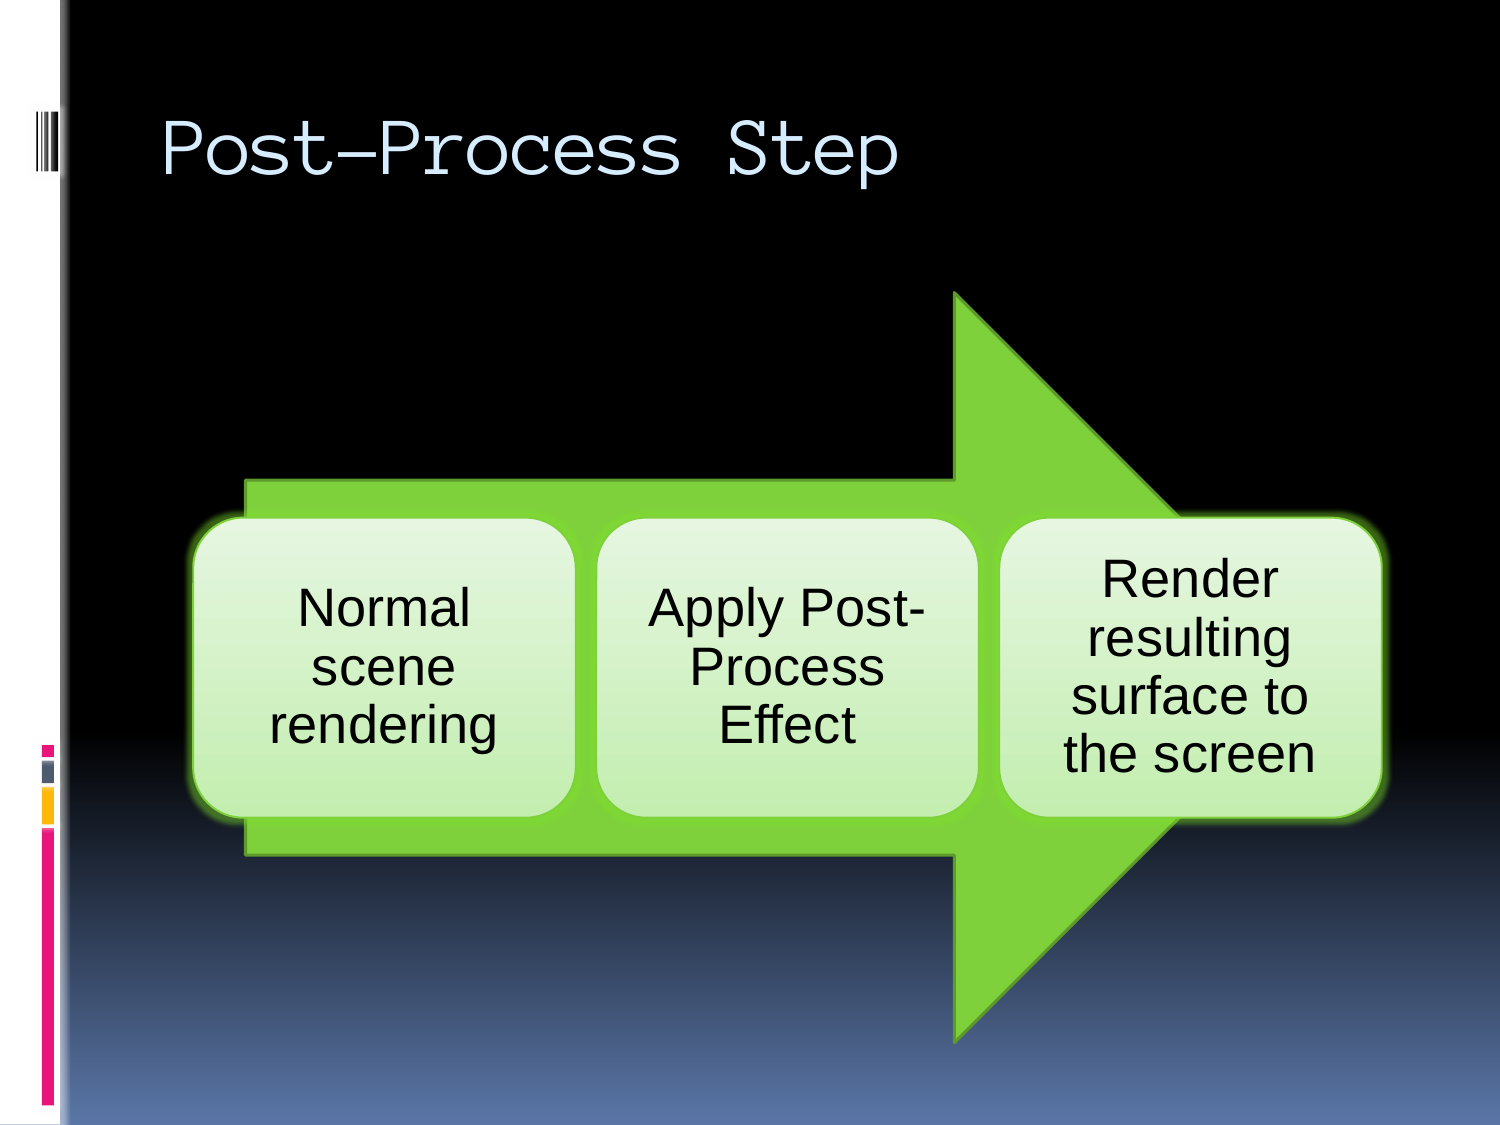

# Post-Process Step
Normal scene rendering
Apply Post-Process Effect
Render resulting surface to the screen